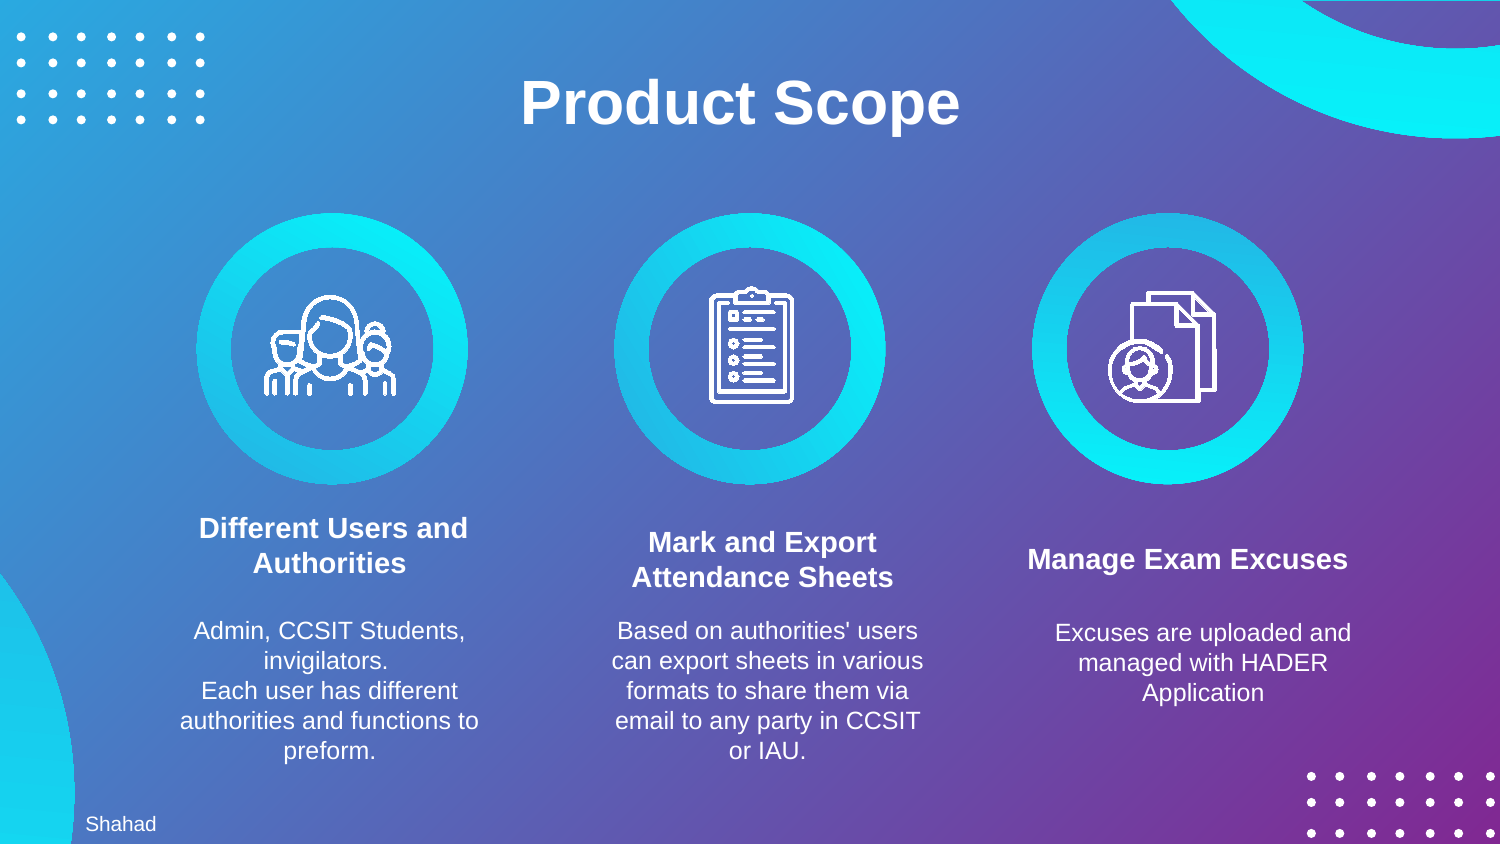

# Product Scope

Different Users and Authorities
Manage Exam Excuses
Mark and Export Attendance Sheets
Admin, CCSIT Students, invigilators.
Each user has different authorities and functions to preform.
Based on authorities' users can export sheets in various formats to share them via email to any party in CCSIT or IAU.
Excuses are uploaded and managed with HADER Application
Shahad